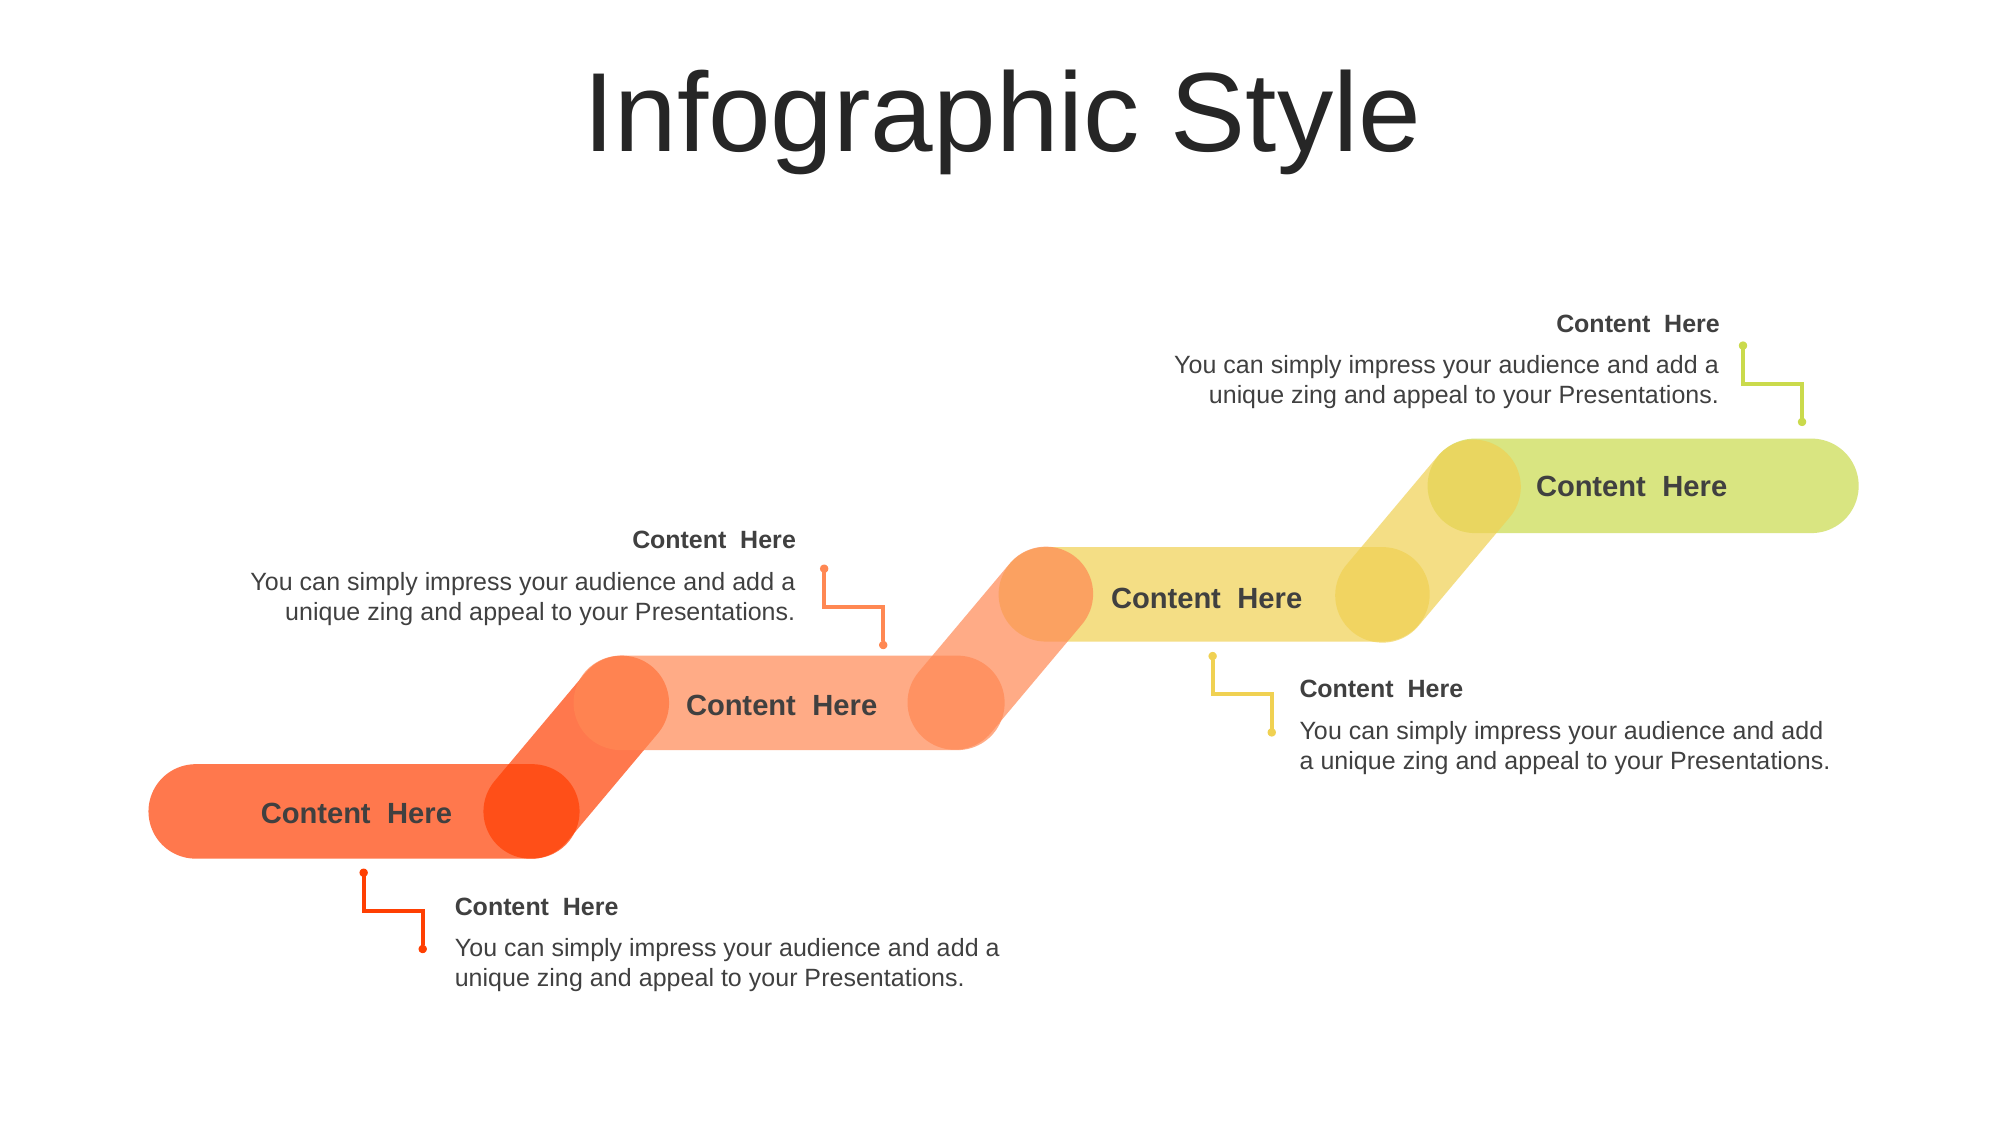

Infographic Style
Content  Here
You can simply impress your audience and add a unique zing and appeal to your Presentations.

Content  Here

Content  Here
You can simply impress your audience and add a unique zing and appeal to your Presentations.

Content  Here

Content  Here
You can simply impress your audience and add a unique zing and appeal to your Presentations.
Content  Here

Content  Here
Content  Here
You can simply impress your audience and add a unique zing and appeal to your Presentations.